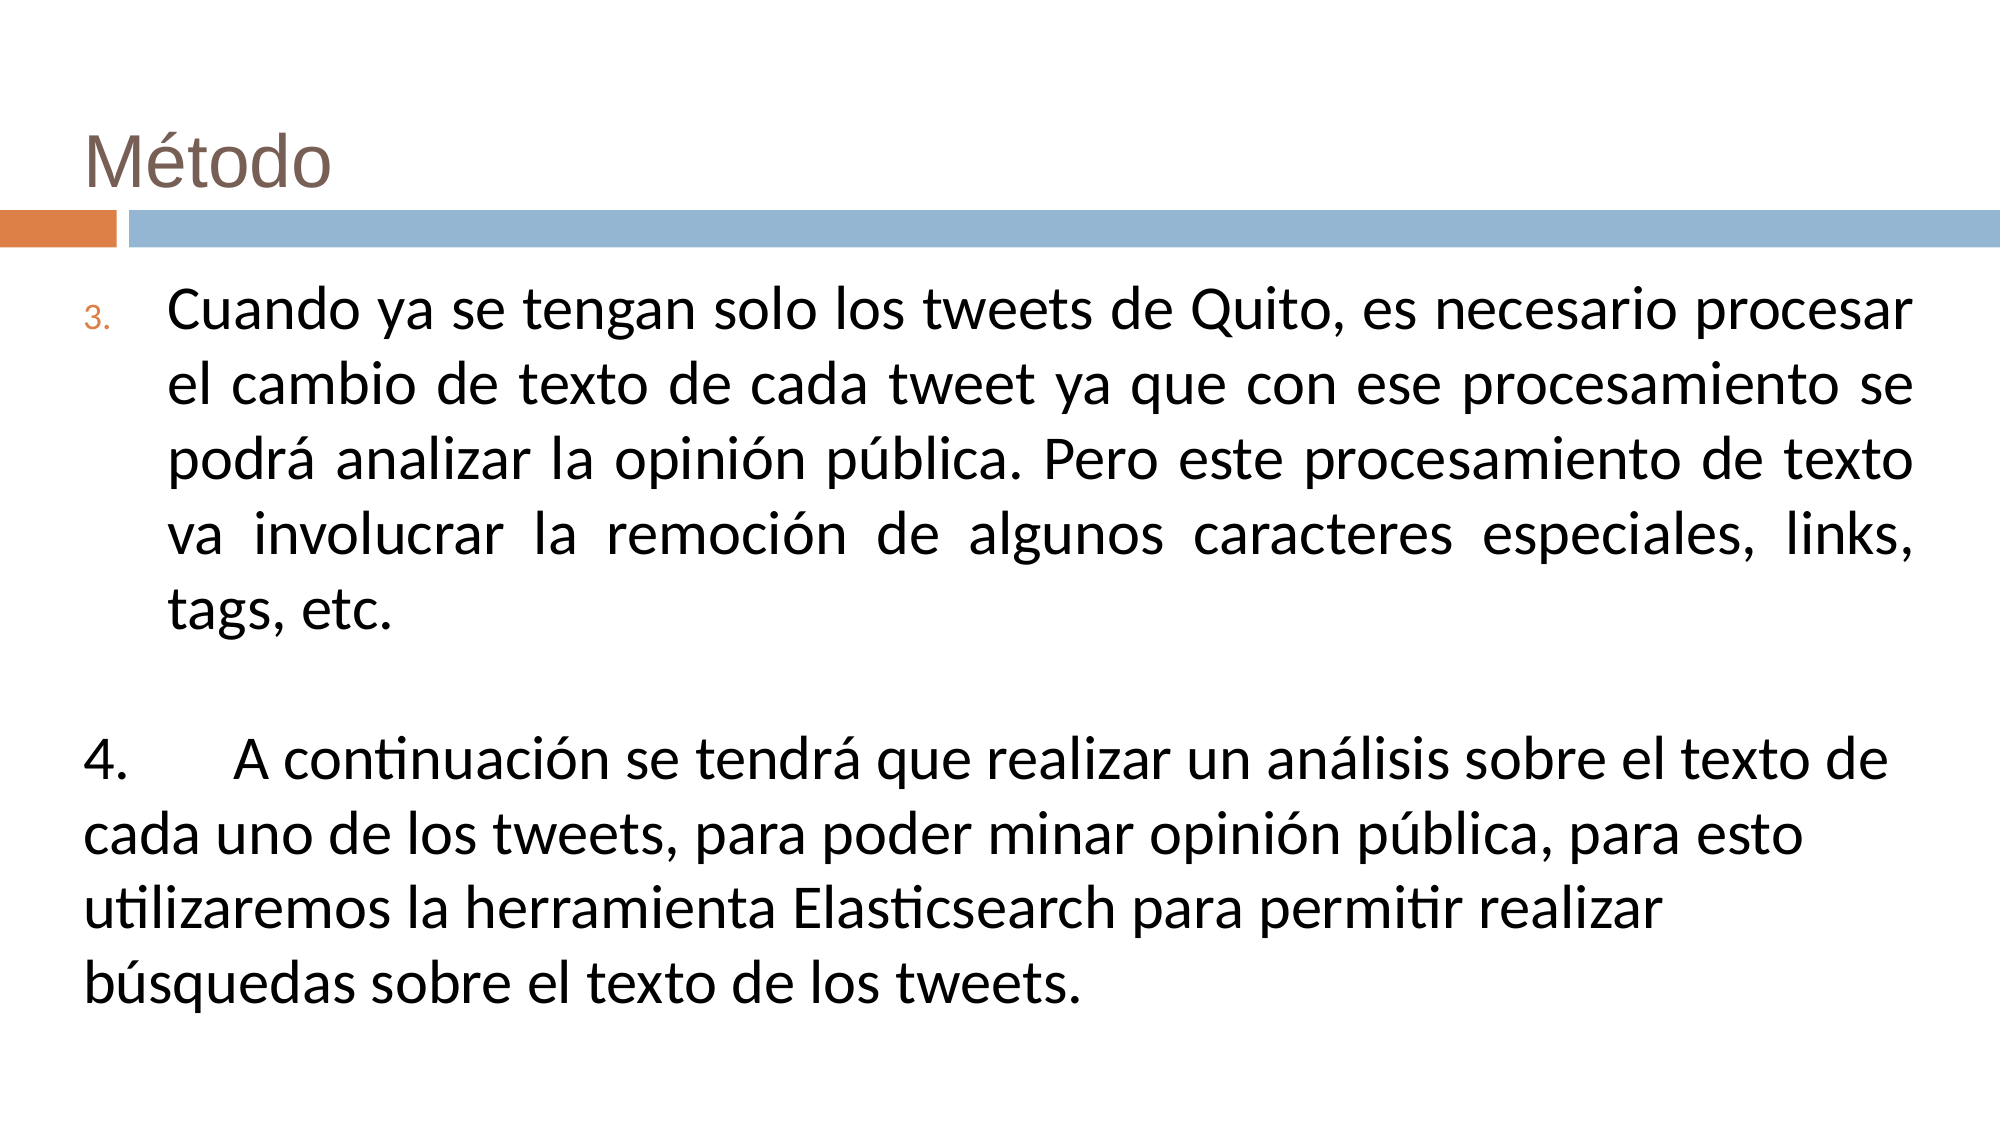

# Método
Cuando ya se tengan solo los tweets de Quito, es necesario procesar el cambio de texto de cada tweet ya que con ese procesamiento se podrá analizar la opinión pública. Pero este procesamiento de texto va involucrar la remoción de algunos caracteres especiales, links, tags, etc.

4.	A continuación se tendrá que realizar un análisis sobre el texto de cada uno de los tweets, para poder minar opinión pública, para esto utilizaremos la herramienta Elasticsearch para permitir realizar búsquedas sobre el texto de los tweets.